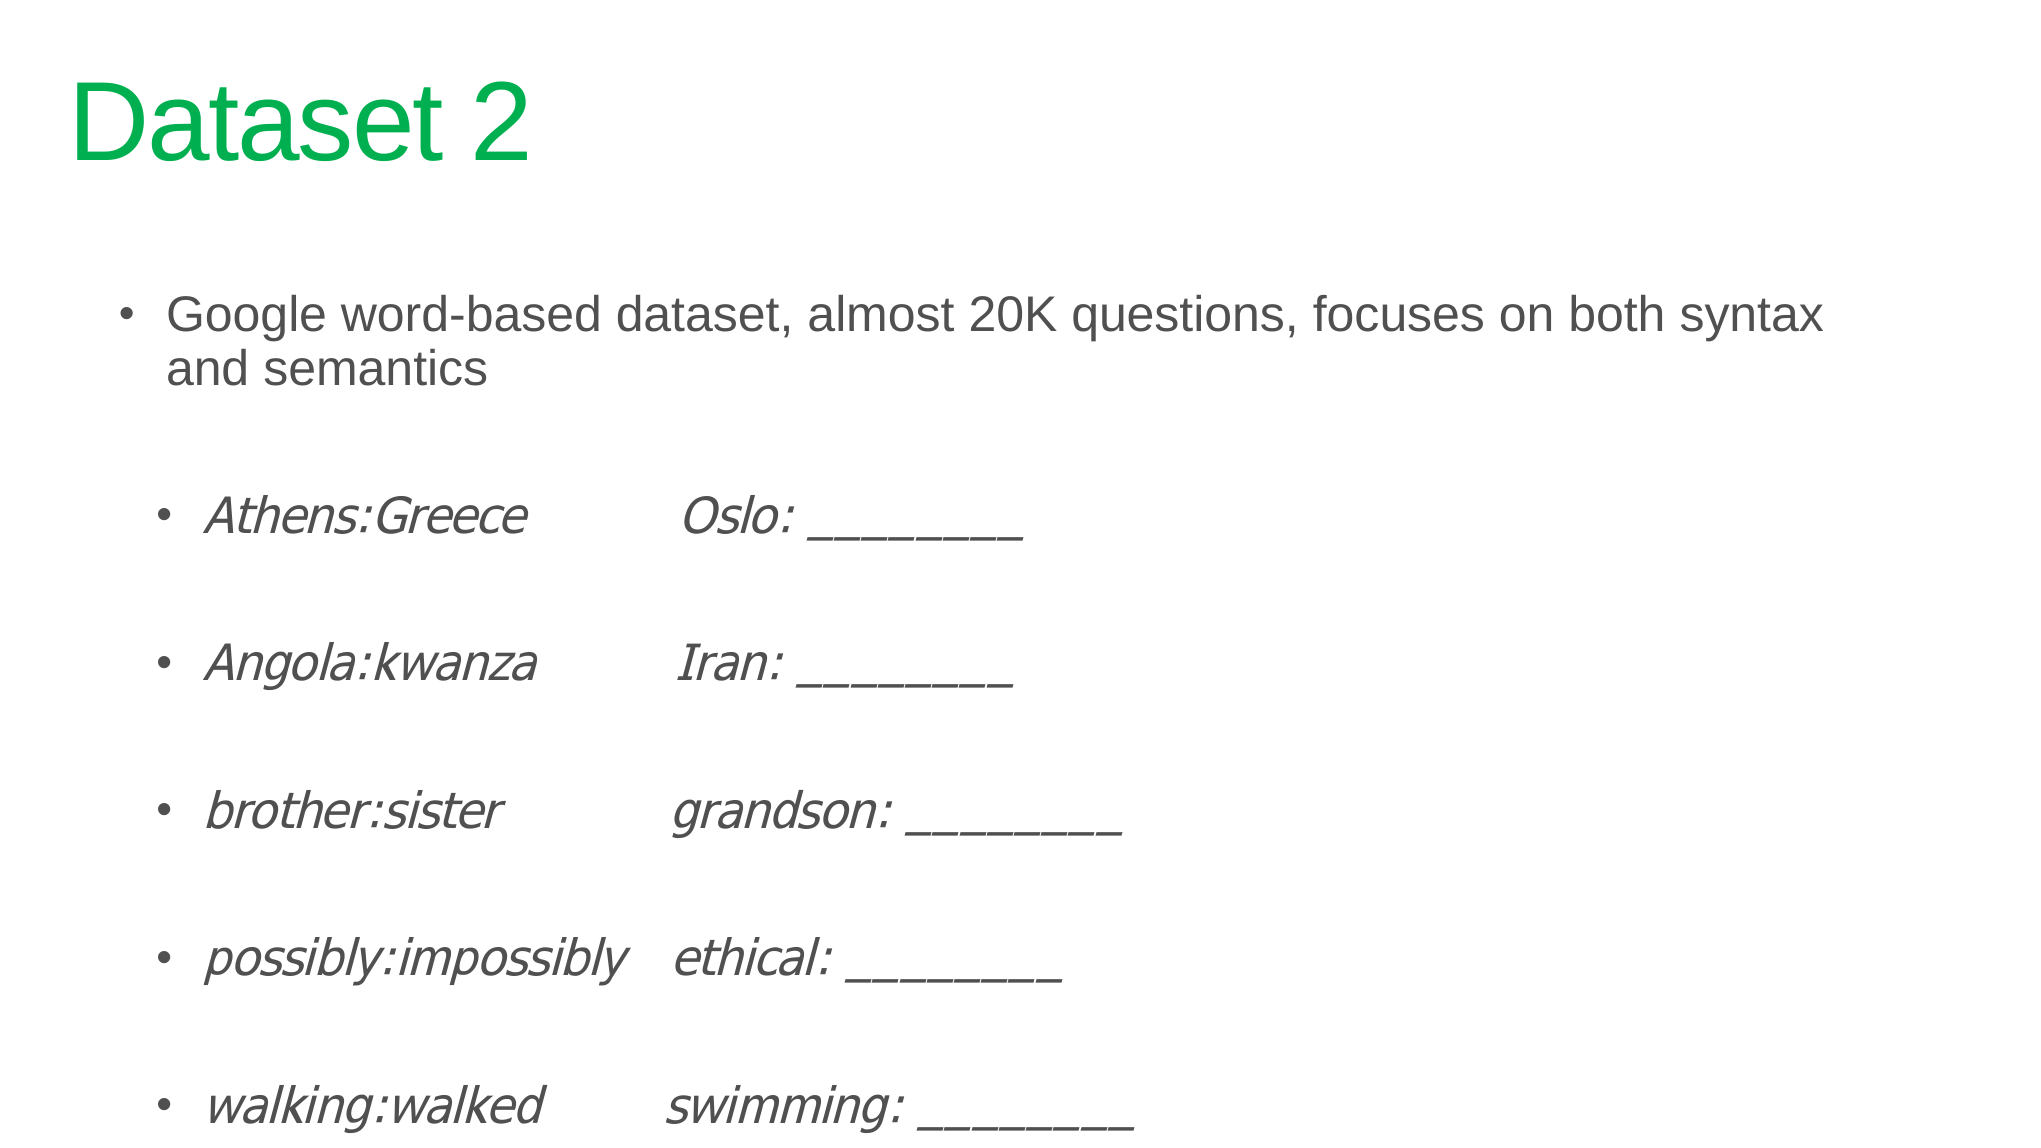

# Dataset 2
Google word-based dataset, almost 20K questions, focuses on both syntax and semantics

Athens:Greece          Oslo: ________

Angola:kwanza         Iran: ________

brother:sister           grandson: ________

possibly:impossibly   ethical: ________

walking:walked        swimming: ________